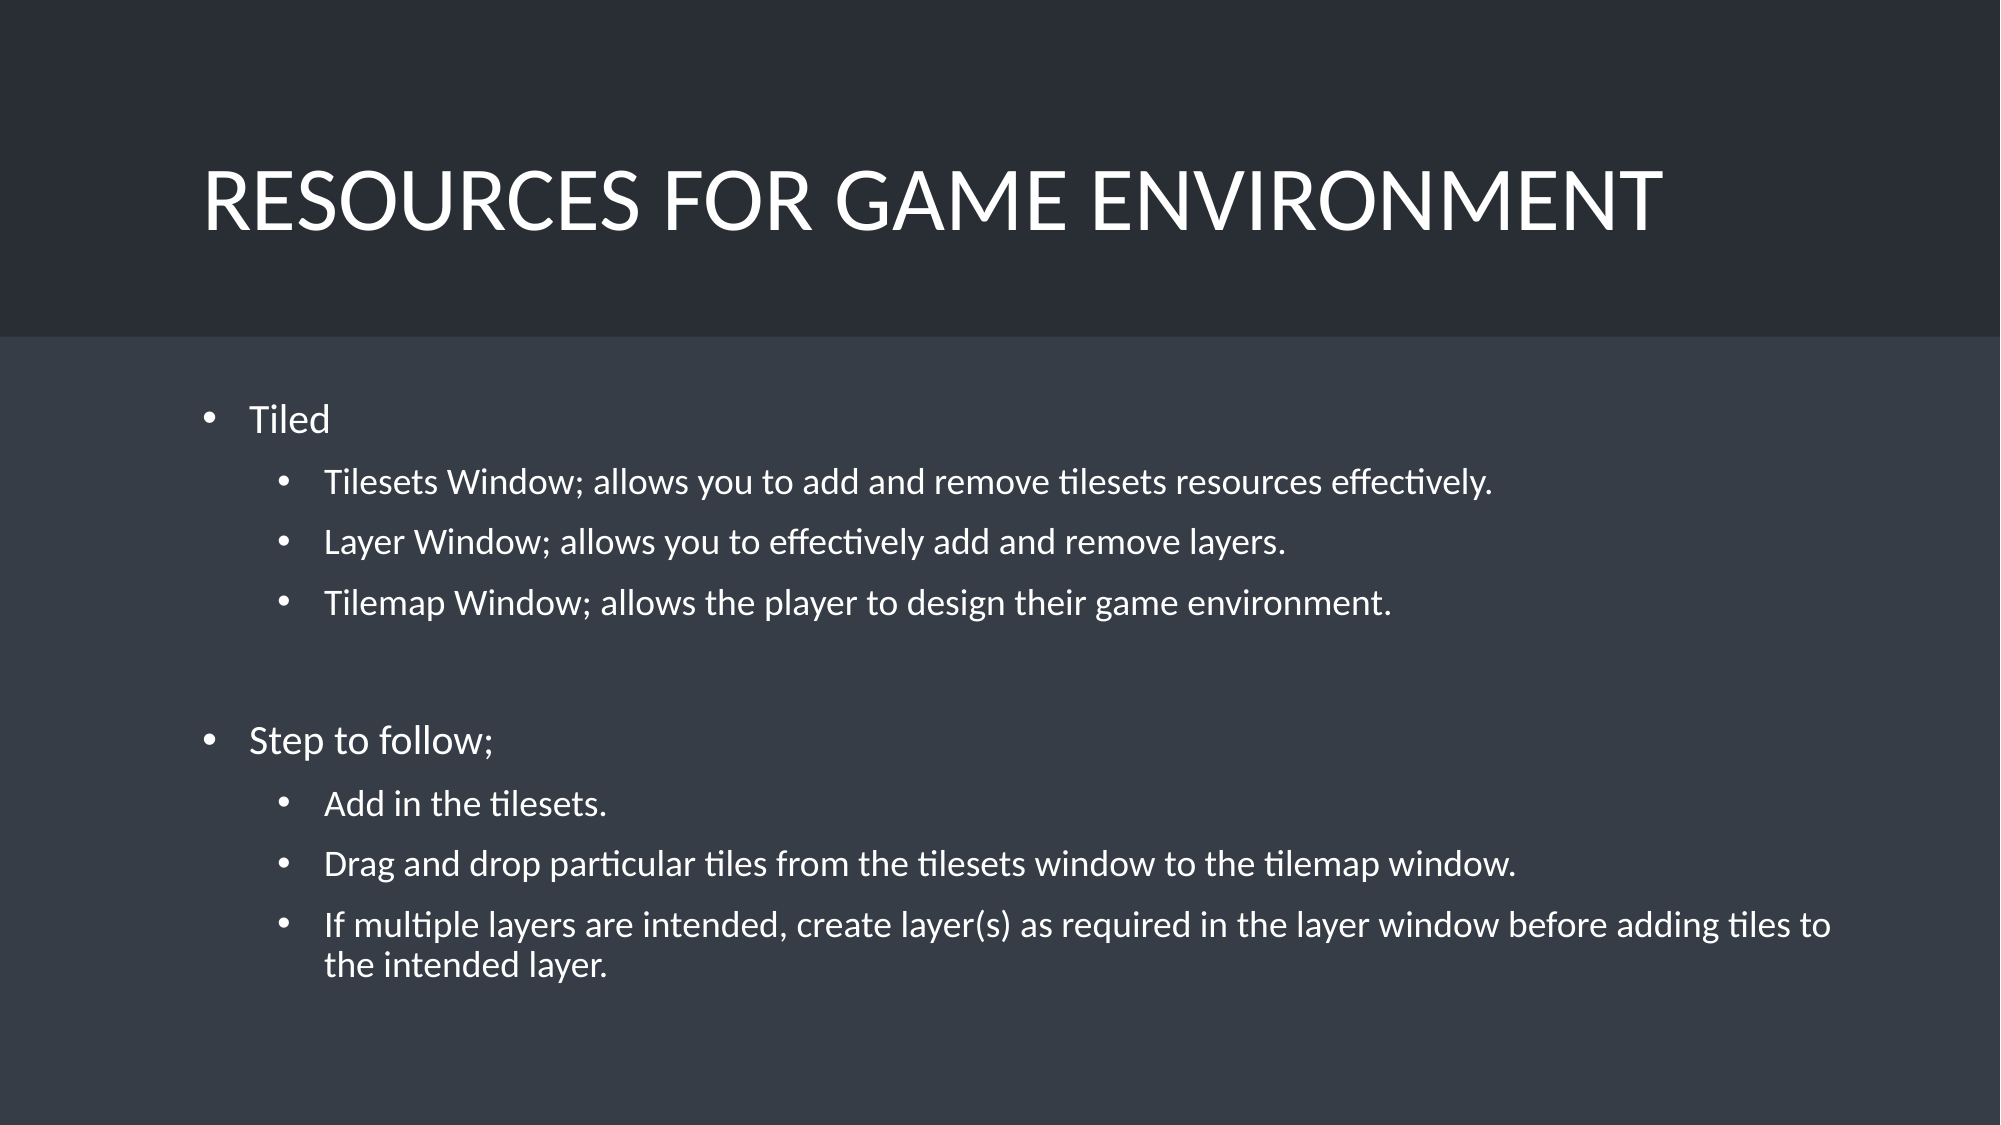

# Resources for Game Environment
Tiled
Tilesets Window; allows you to add and remove tilesets resources effectively.
Layer Window; allows you to effectively add and remove layers.
Tilemap Window; allows the player to design their game environment.

Step to follow;
Add in the tilesets.
Drag and drop particular tiles from the tilesets window to the tilemap window.
If multiple layers are intended, create layer(s) as required in the layer window before adding tiles to the intended layer.